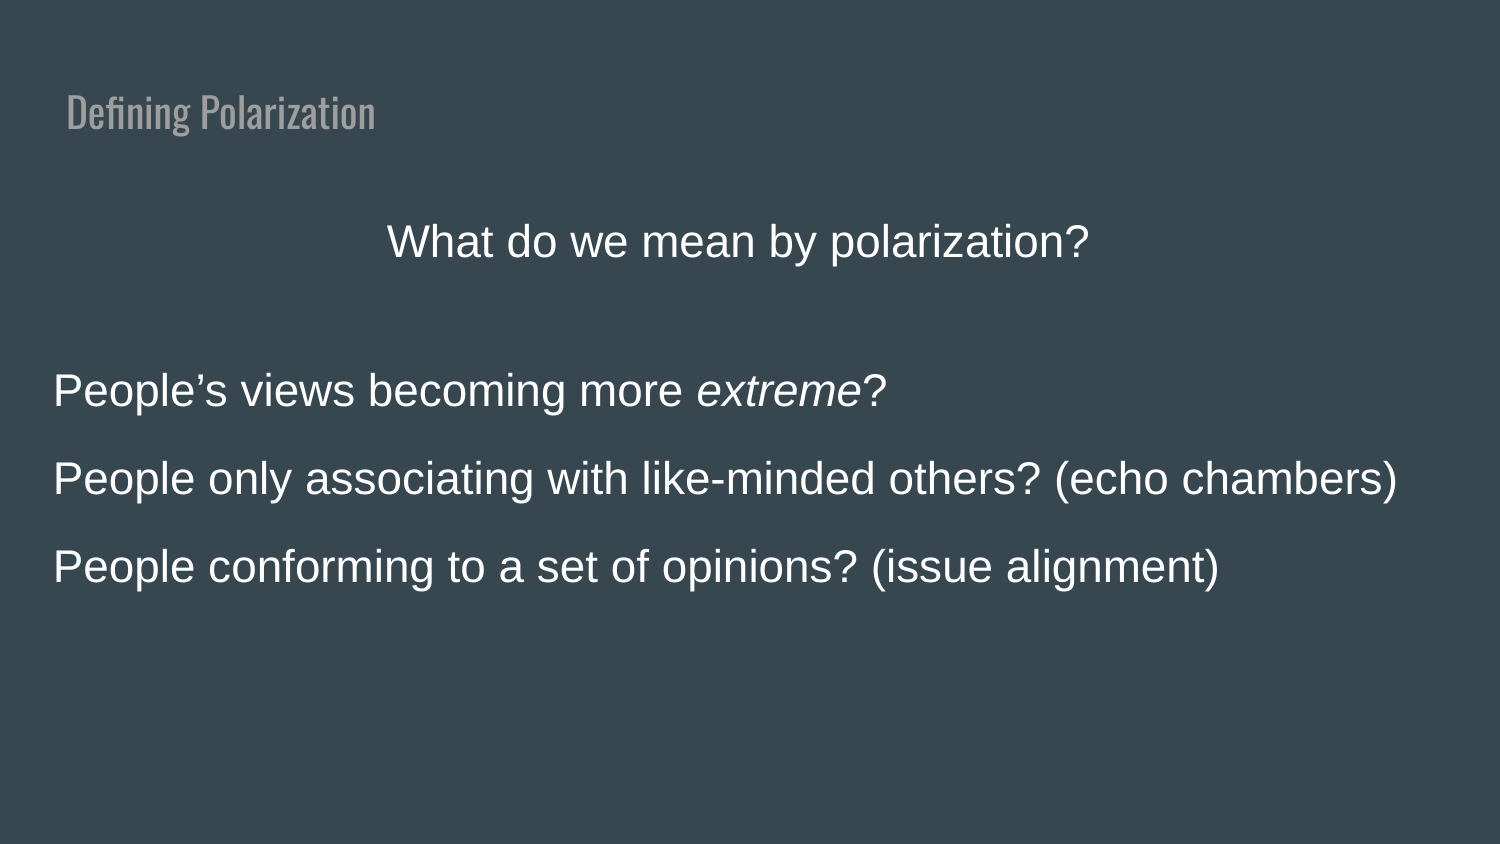

# Defining Polarization
What do we mean by polarization?
People’s views becoming more extreme?
People only associating with like-minded others? (echo chambers)
People conforming to a set of opinions? (issue alignment)